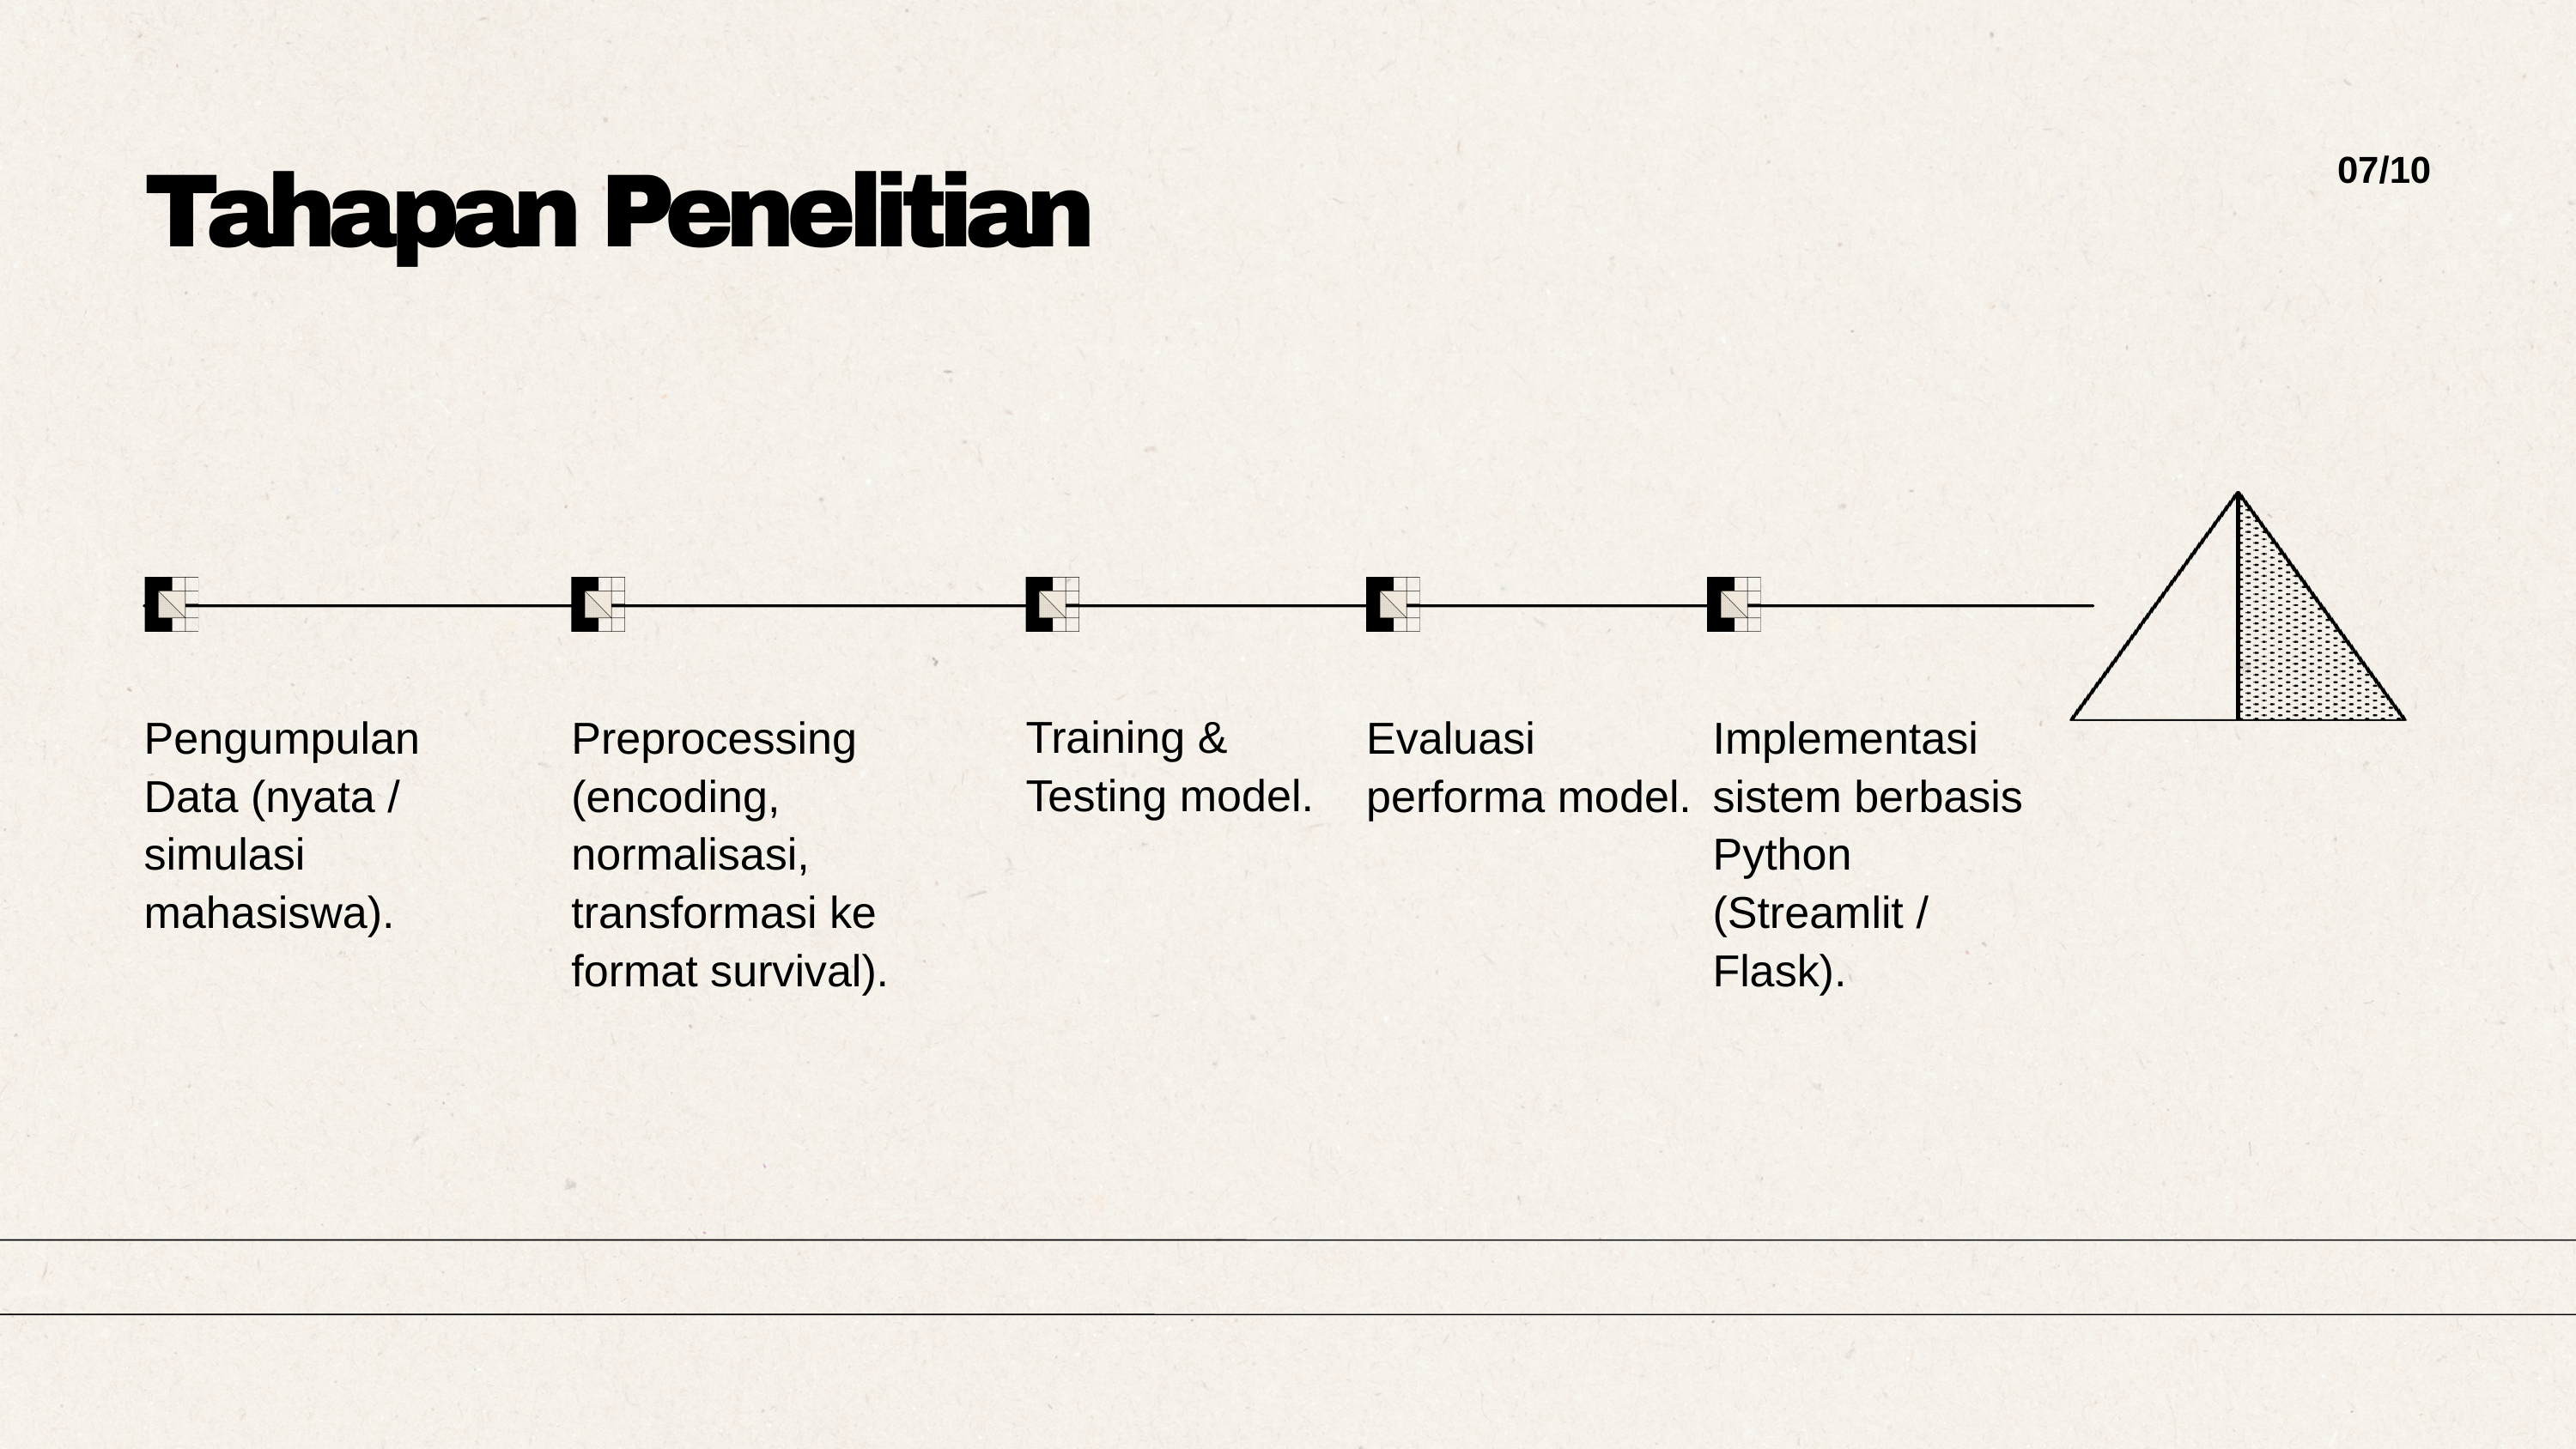

07/10
Tahapan Penelitian

Training & Testing model.
Pengumpulan Data (nyata / simulasi mahasiswa).

Preprocessing (encoding, normalisasi, transformasi ke format survival).

Evaluasi performa model.

Implementasi sistem berbasis Python (Streamlit / Flask).